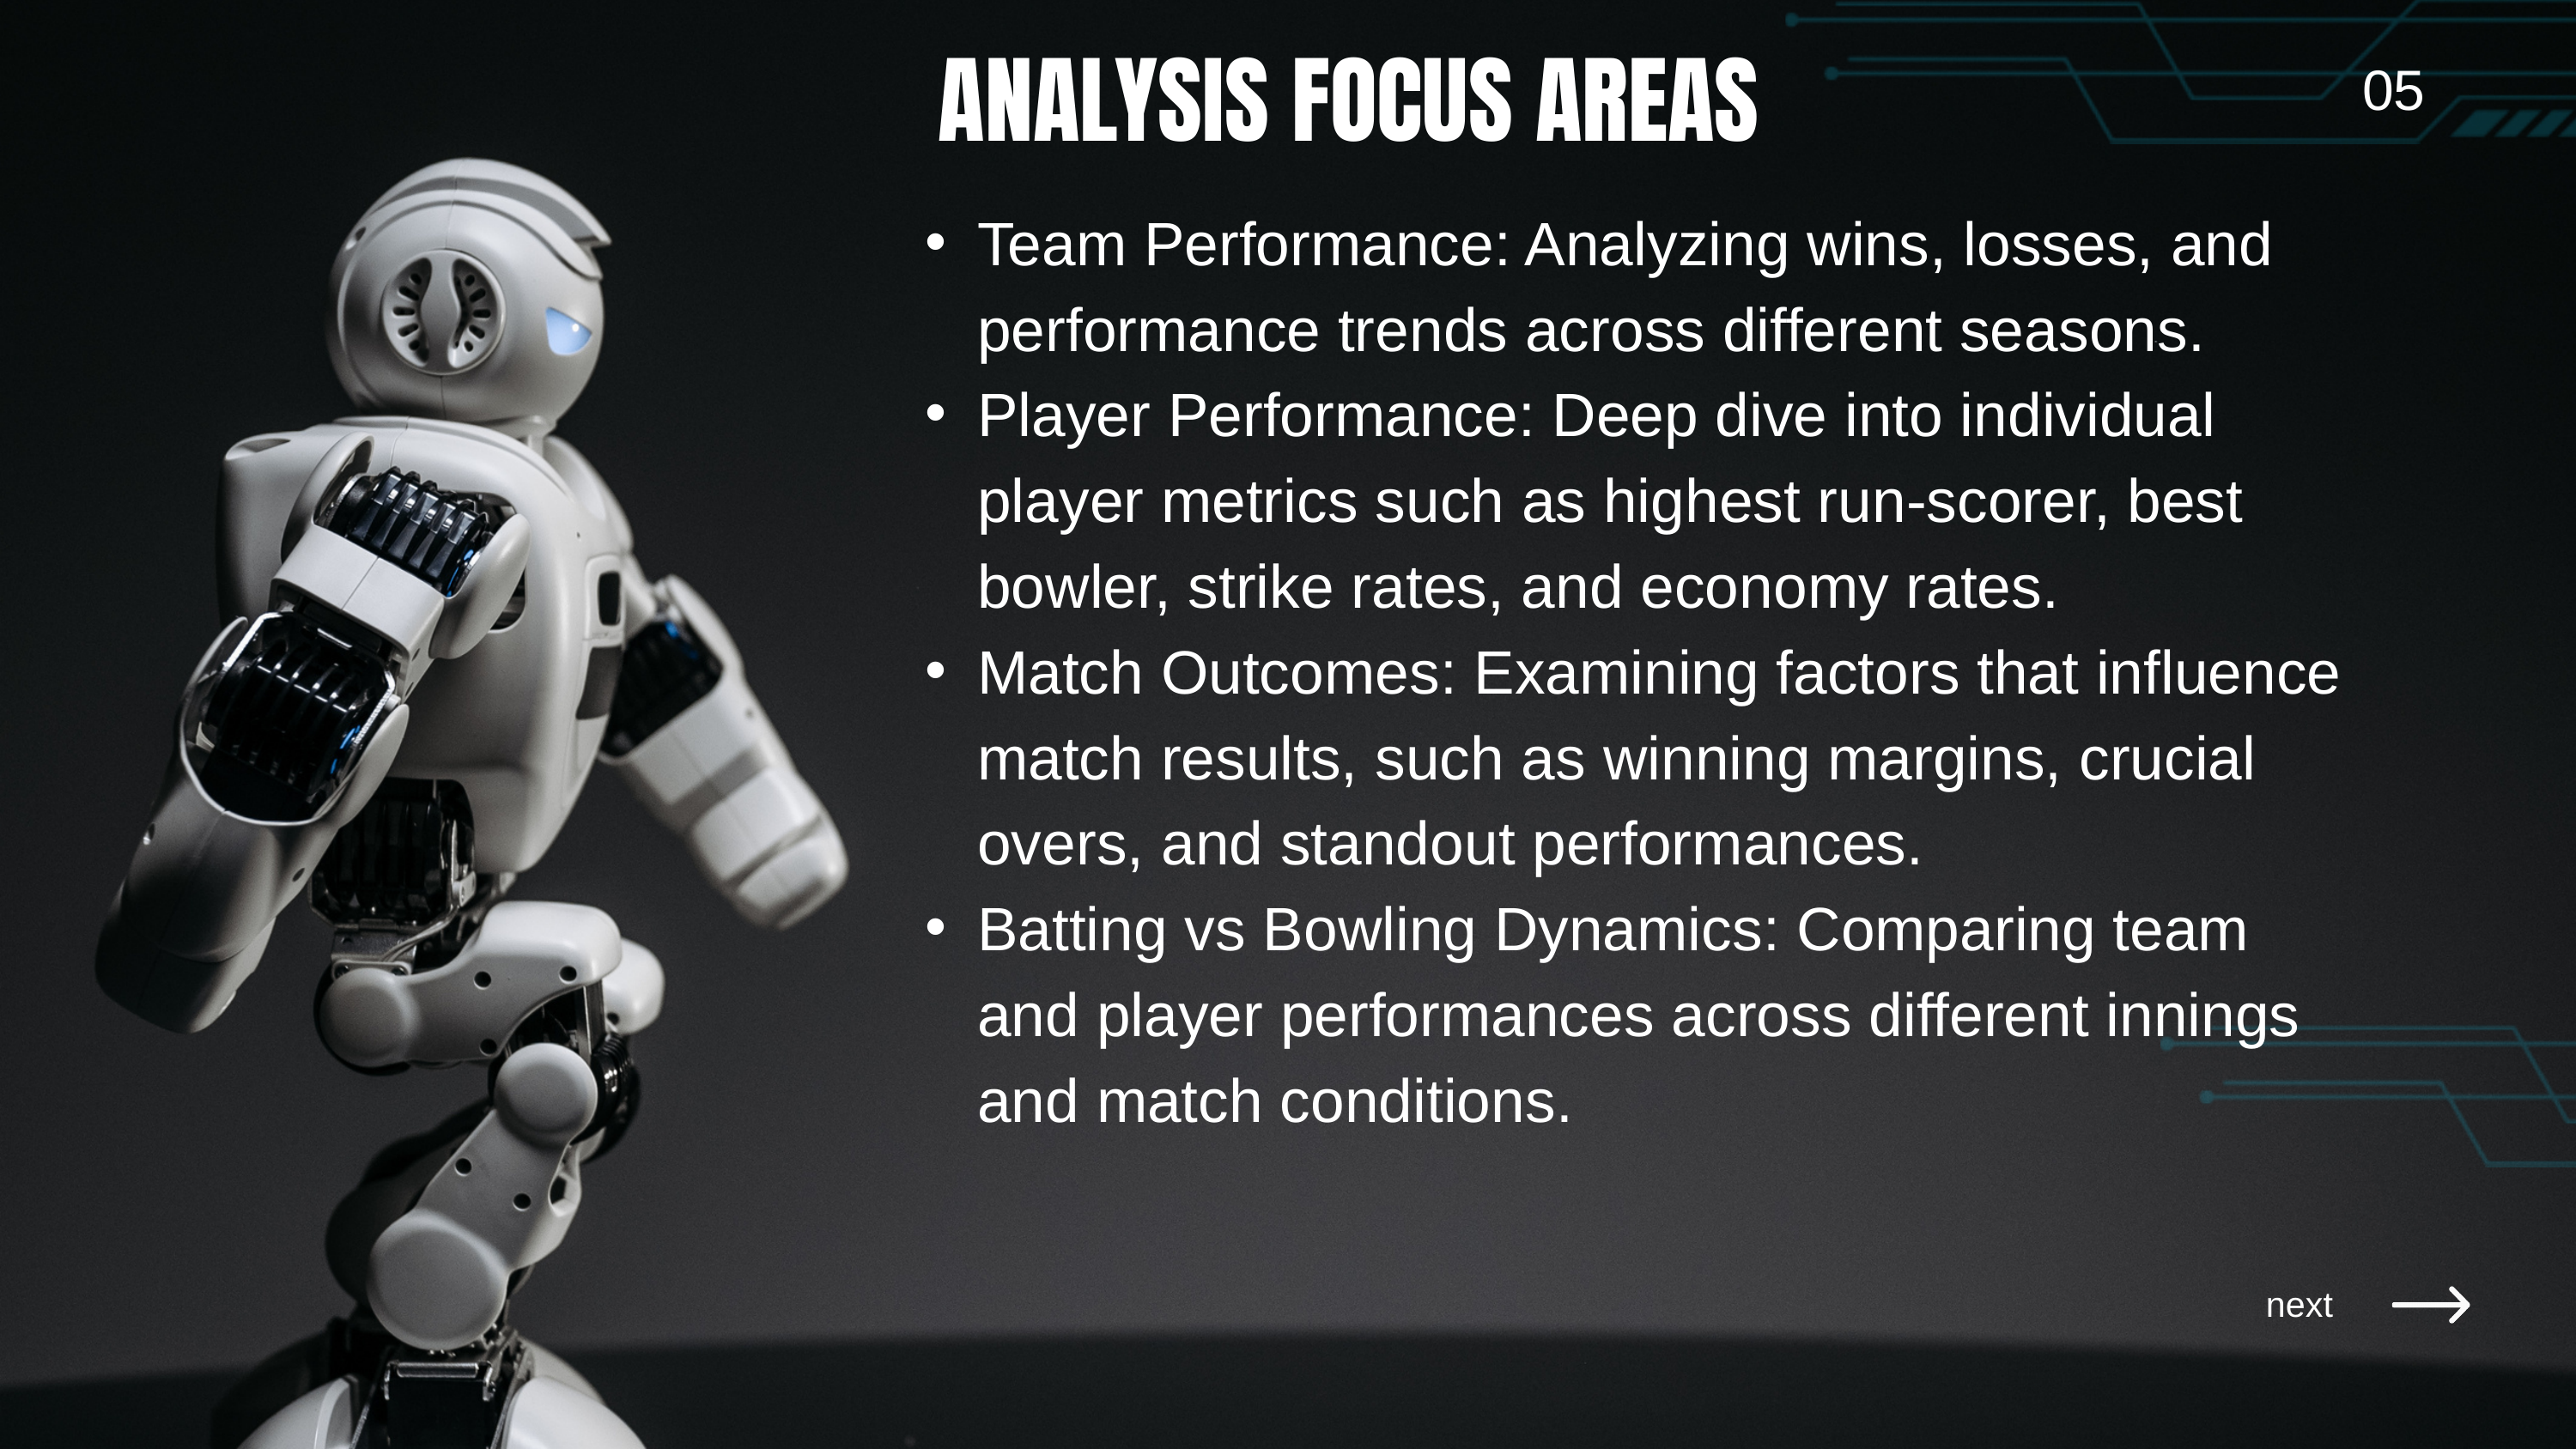

05
ANALYSIS FOCUS AREAS
Team Performance: Analyzing wins, losses, and performance trends across different seasons.
Player Performance: Deep dive into individual player metrics such as highest run-scorer, best bowler, strike rates, and economy rates.
Match Outcomes: Examining factors that influence match results, such as winning margins, crucial overs, and standout performances.
Batting vs Bowling Dynamics: Comparing team and player performances across different innings and match conditions.

next